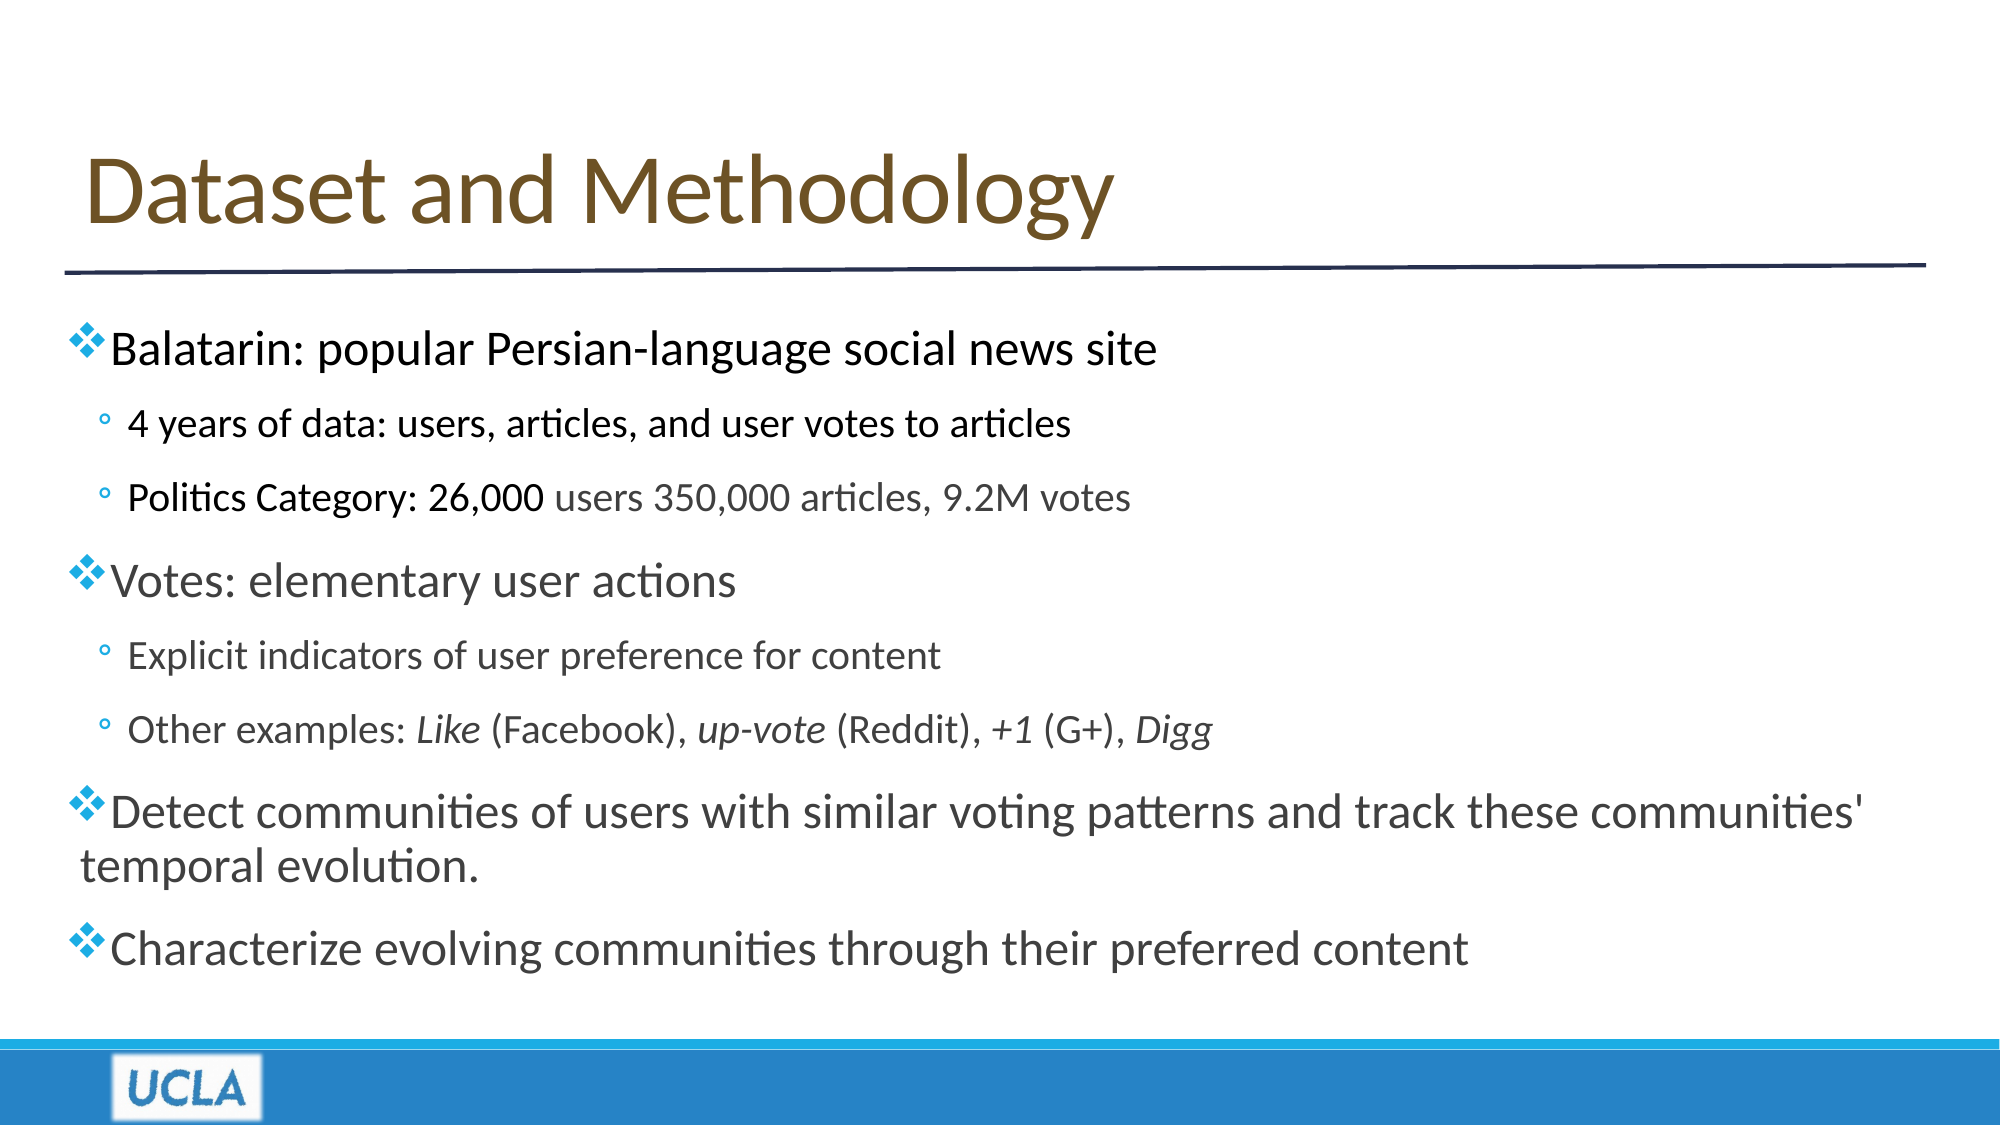

# Dataset and Methodology
Balatarin: popular Persian-language social news site
4 years of data: users, articles, and user votes to articles
Politics Category: 26,000 users 350,000 articles, 9.2M votes
Votes: elementary user actions
Explicit indicators of user preference for content
Other examples: Like (Facebook), up-vote (Reddit), +1 (G+), Digg
Detect communities of users with similar voting patterns and track these communities' temporal evolution.
Characterize evolving communities through their preferred content

11